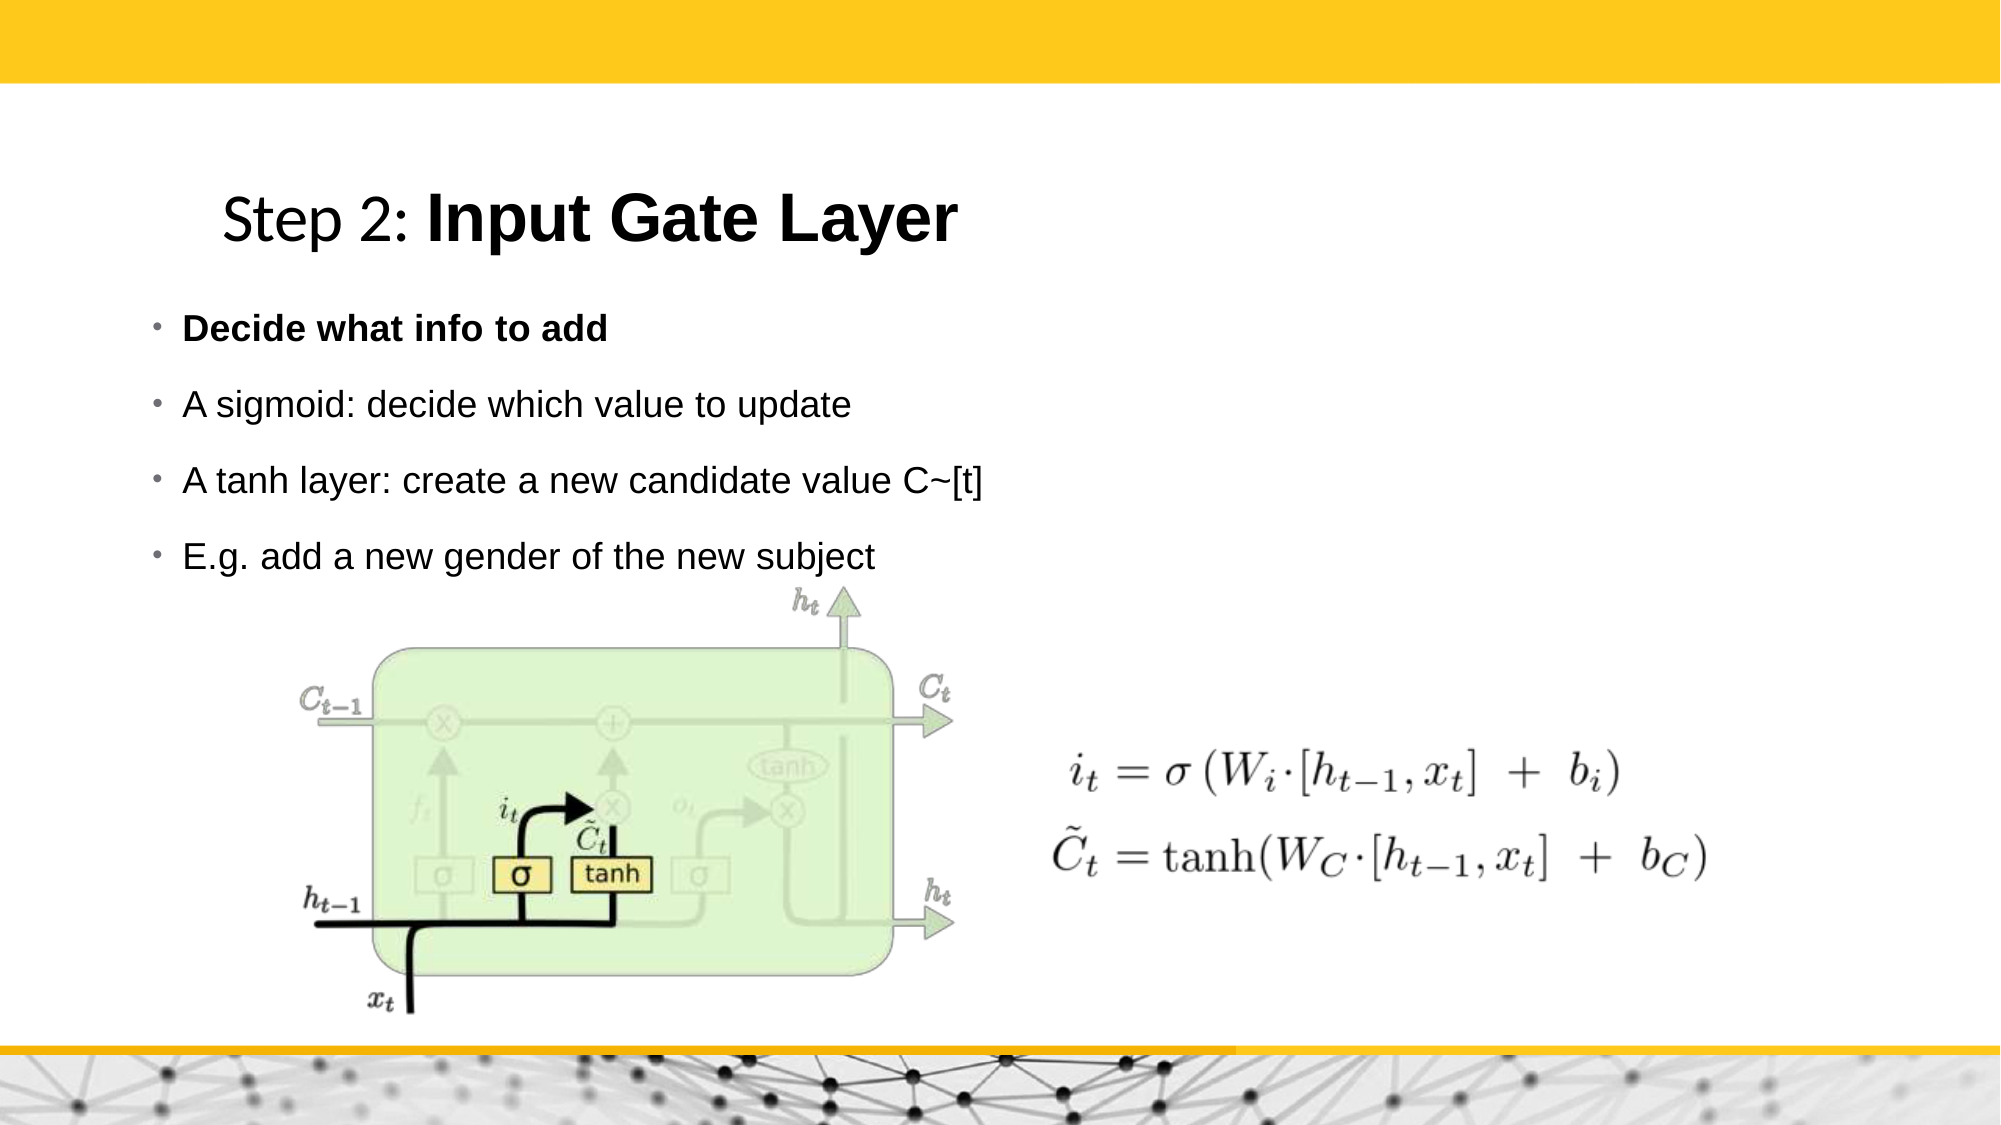

# Step 2: Input Gate Layer
Decide what info to add
A sigmoid: decide which value to update
A tanh layer: create a new candidate value C~[t]
E.g. add a new gender of the new subject